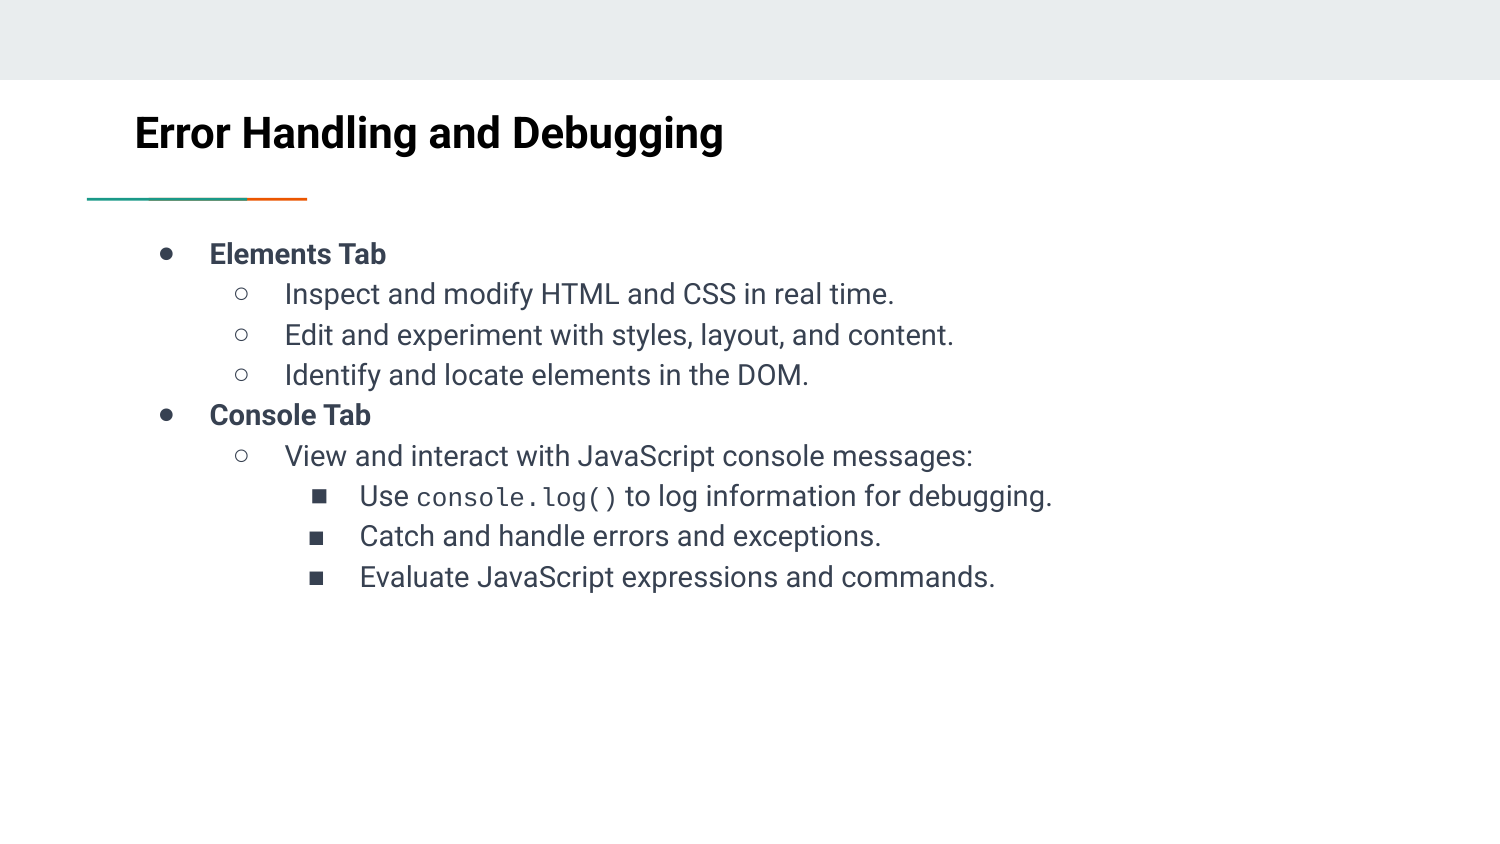

# Error Handling and Debugging

Elements Tab
Inspect and modify HTML and CSS in real time.
Edit and experiment with styles, layout, and content.
Identify and locate elements in the DOM.
Console Tab
View and interact with JavaScript console messages:
Use console.log() to log information for debugging.
Catch and handle errors and exceptions.
Evaluate JavaScript expressions and commands.